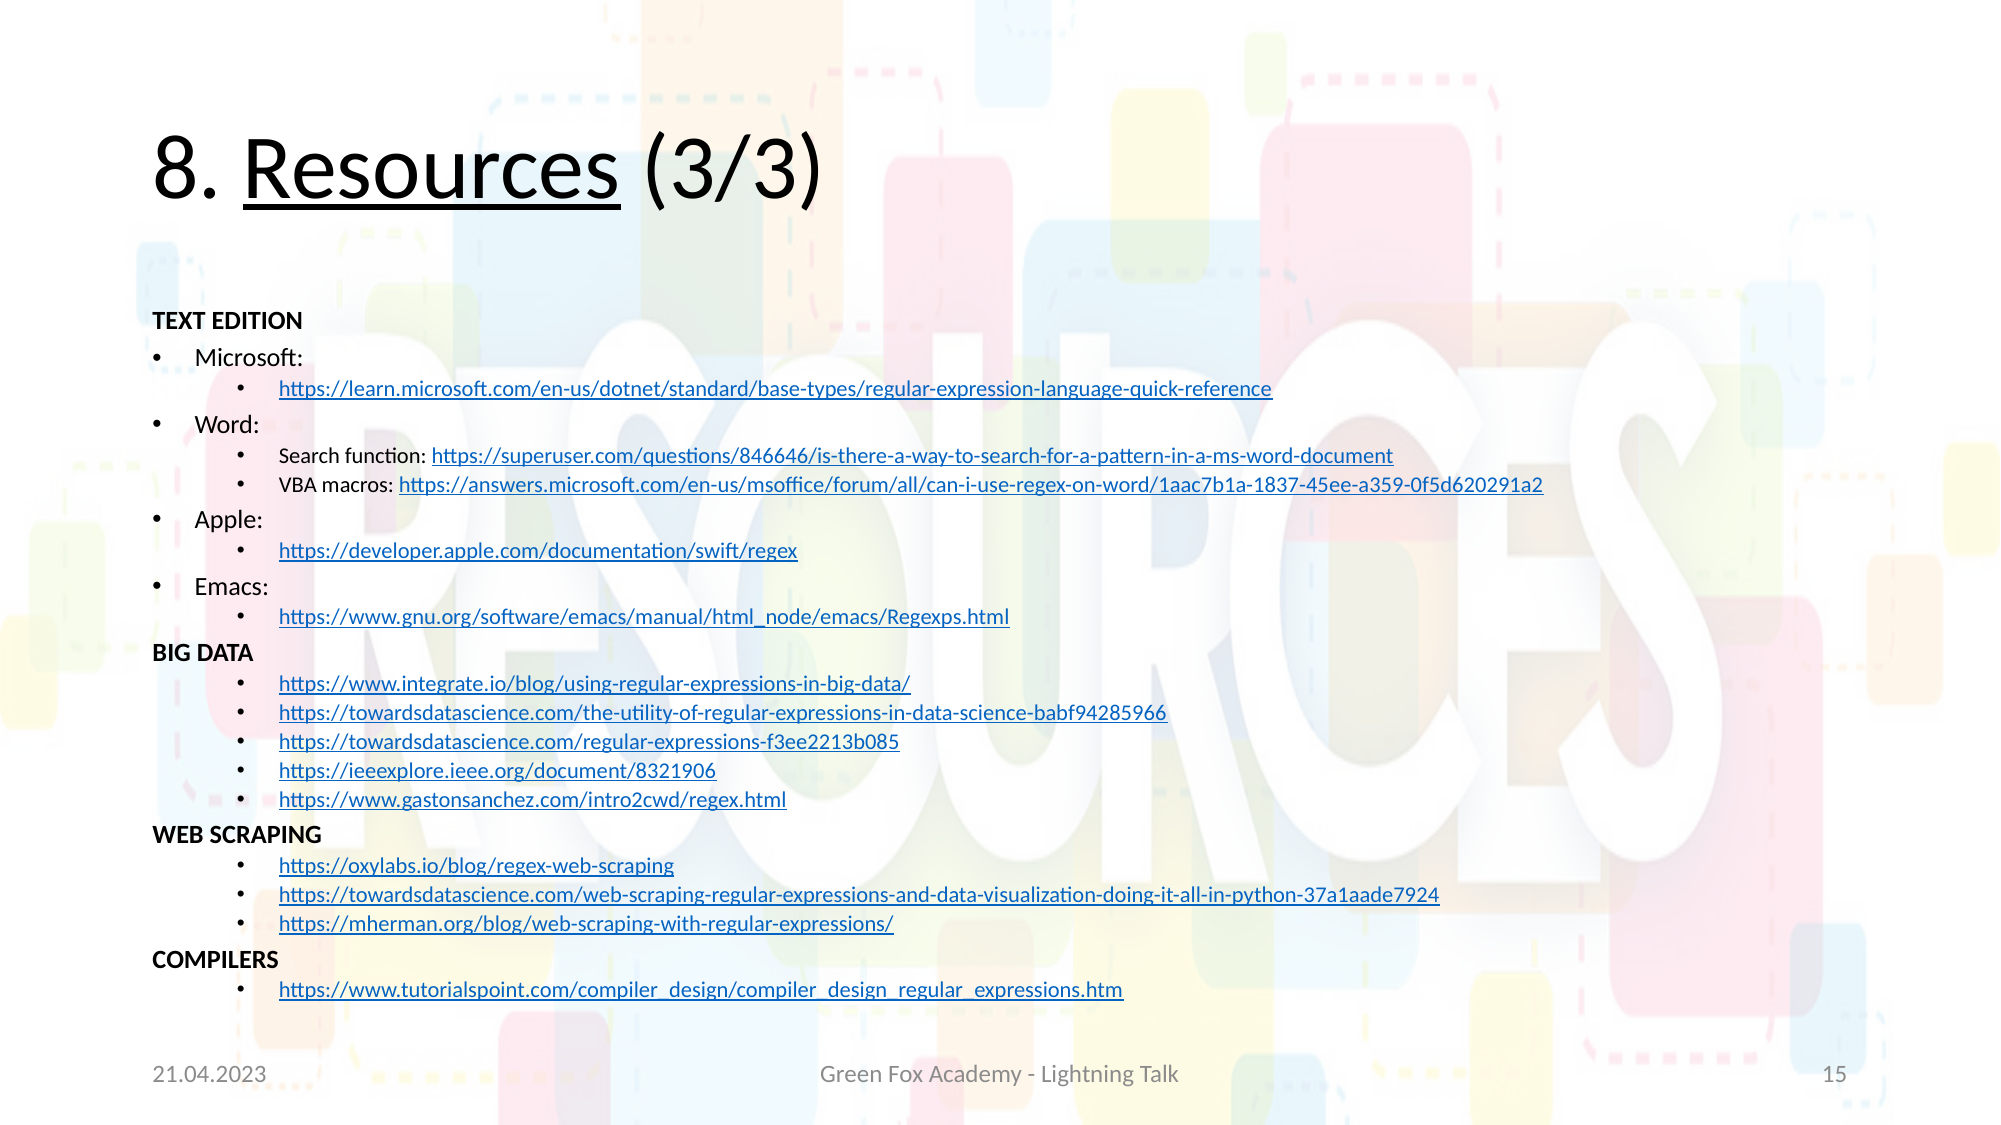

# 8. Resources (3/3)
TEXT EDITION
Microsoft:
https://learn.microsoft.com/en-us/dotnet/standard/base-types/regular-expression-language-quick-reference
Word:
Search function: https://superuser.com/questions/846646/is-there-a-way-to-search-for-a-pattern-in-a-ms-word-document
VBA macros: https://answers.microsoft.com/en-us/msoffice/forum/all/can-i-use-regex-on-word/1aac7b1a-1837-45ee-a359-0f5d620291a2
Apple:
https://developer.apple.com/documentation/swift/regex
Emacs:
https://www.gnu.org/software/emacs/manual/html_node/emacs/Regexps.html
BIG DATA
https://www.integrate.io/blog/using-regular-expressions-in-big-data/
https://towardsdatascience.com/the-utility-of-regular-expressions-in-data-science-babf94285966
https://towardsdatascience.com/regular-expressions-f3ee2213b085
https://ieeexplore.ieee.org/document/8321906
https://www.gastonsanchez.com/intro2cwd/regex.html
WEB SCRAPING
https://oxylabs.io/blog/regex-web-scraping
https://towardsdatascience.com/web-scraping-regular-expressions-and-data-visualization-doing-it-all-in-python-37a1aade7924
https://mherman.org/blog/web-scraping-with-regular-expressions/
COMPILERS
https://www.tutorialspoint.com/compiler_design/compiler_design_regular_expressions.htm
21.04.2023
Green Fox Academy - Lightning Talk
15